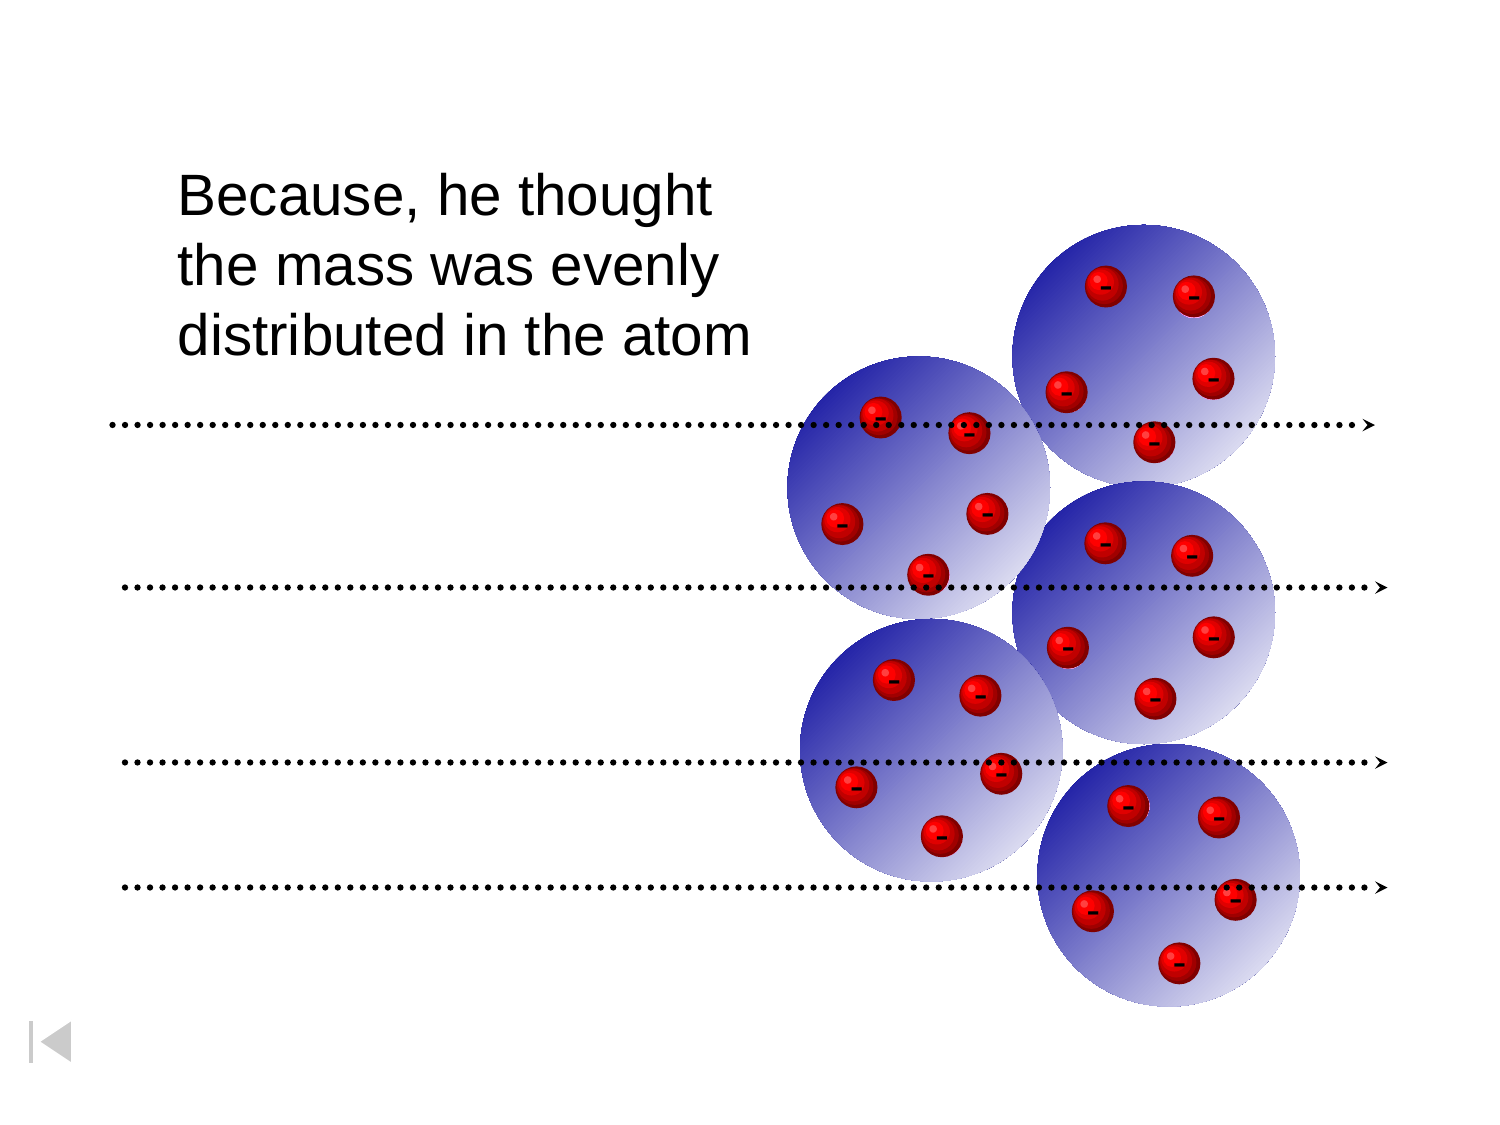

Because, he thought the mass was evenly distributed in the atom

-

-

-
-
-

-

-
-
-

-

-
-

-
-
-

-

-
-
-

-

-
-
-

-
-

-

-
-
-

-

-

-
-
-
-

-

-
-
-

-

-
-

-
-
-

-

-
-
-

-